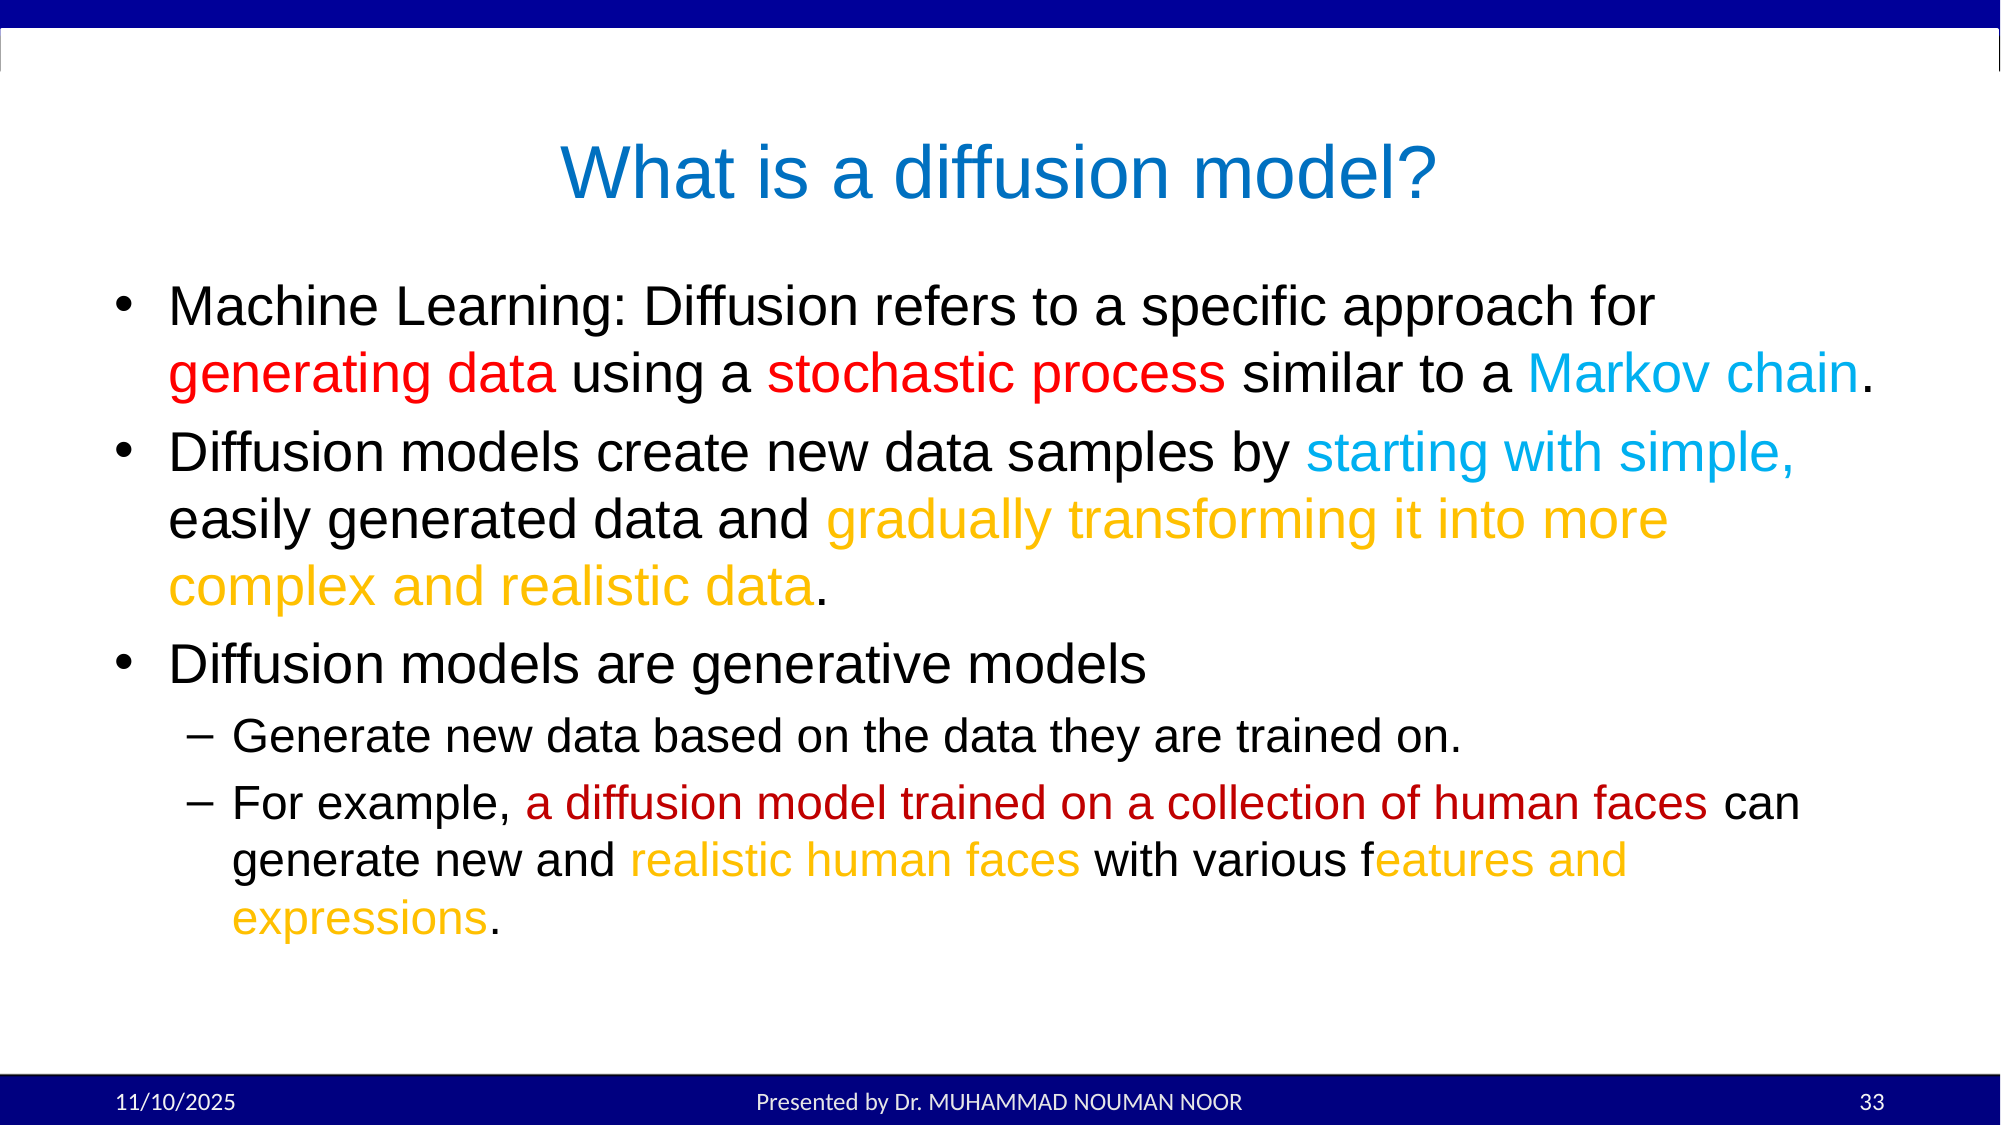

# What is a diffusion model?
Machine Learning: Diffusion refers to a specific approach for generating data using a stochastic process similar to a Markov chain.
Diffusion models create new data samples by starting with simple, easily generated data and gradually transforming it into more complex and realistic data.
Diffusion models are generative models
Generate new data based on the data they are trained on.
For example, a diffusion model trained on a collection of human faces can generate new and realistic human faces with various features and expressions.
11/10/2025
Presented by Dr. MUHAMMAD NOUMAN NOOR
33